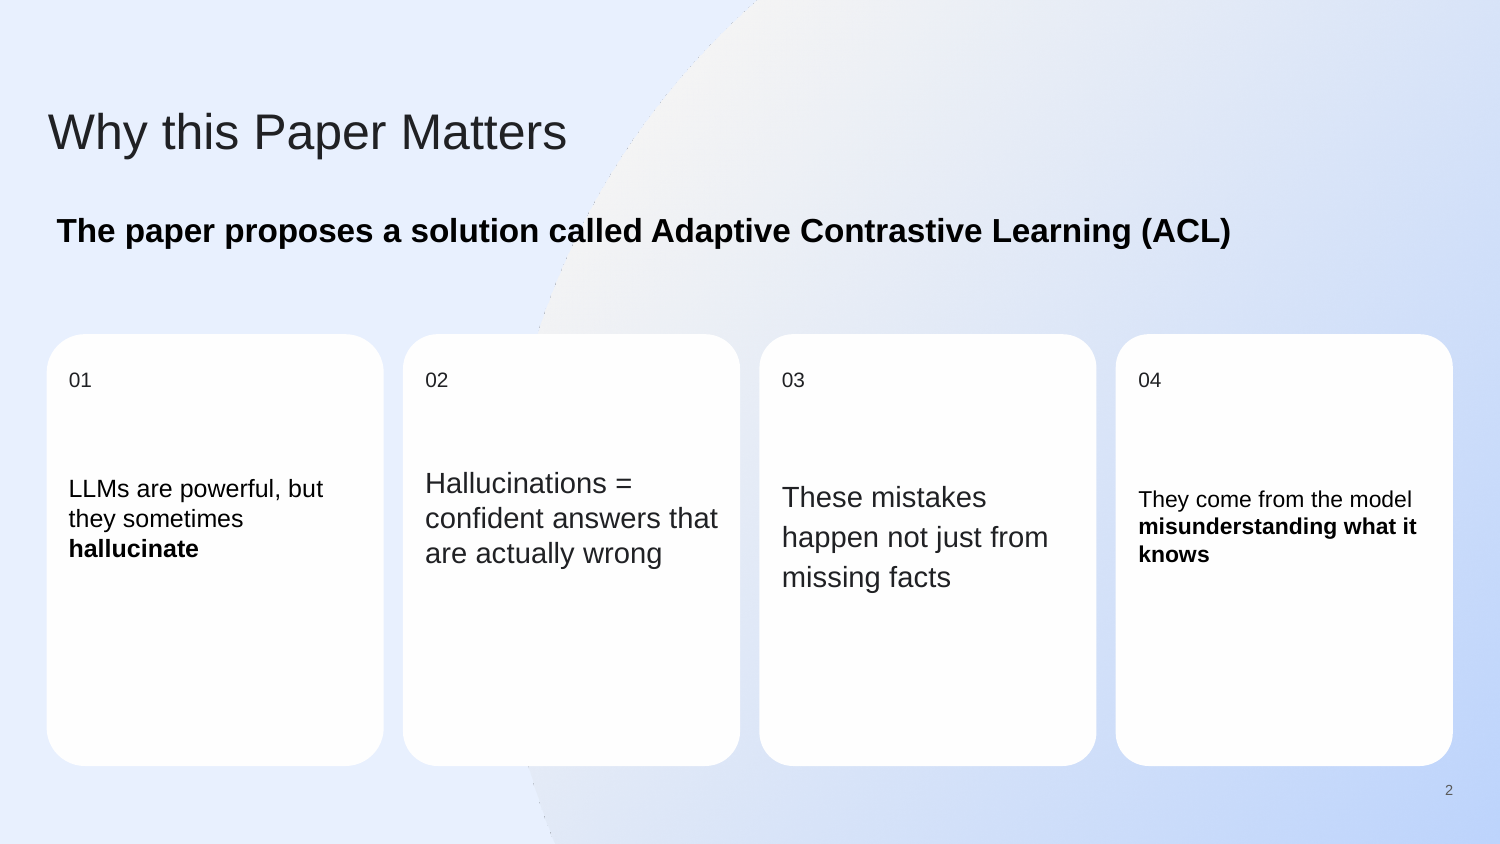

# Why this Paper Matters
The paper proposes a solution called Adaptive Contrastive Learning (ACL)

01
02
03
04
Hallucinations = confident answers that are actually wrong
LLMs are powerful, but they sometimes hallucinate
These mistakes happen not just from missing facts
They come from the model misunderstanding what it knows
2